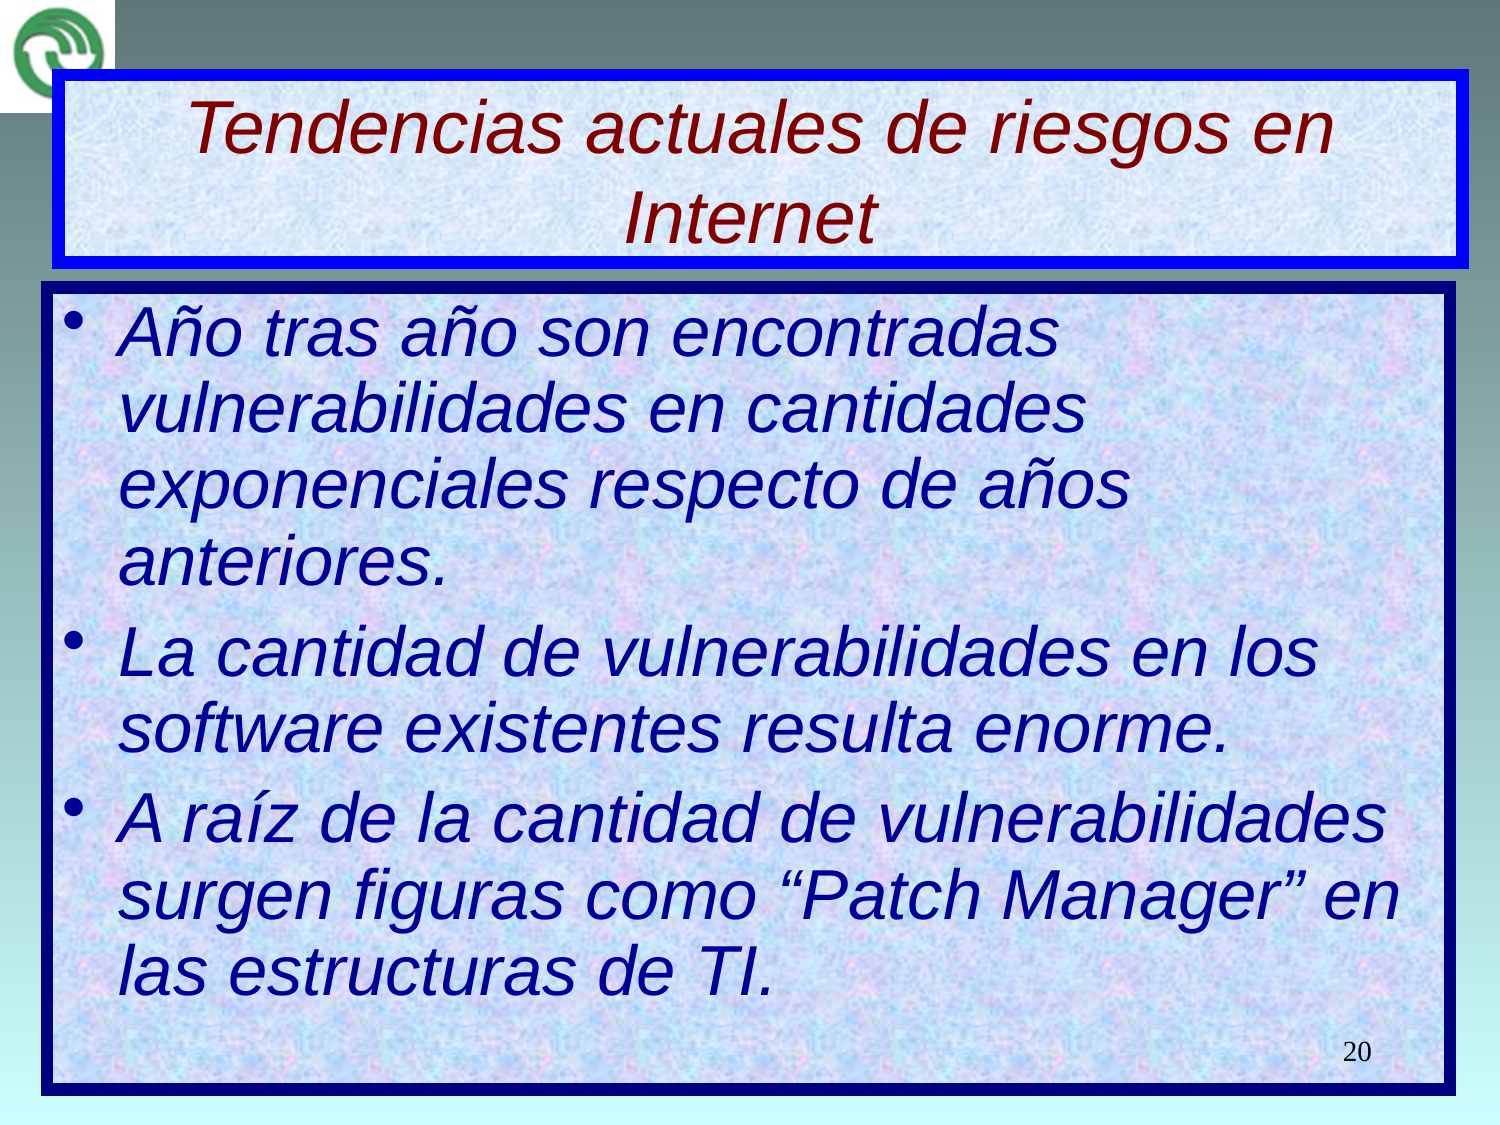

# Tendencias actuales de riesgos en Internet
Año tras año son encontradas vulnerabilidades en cantidades exponenciales respecto de años anteriores.
La cantidad de vulnerabilidades en los software existentes resulta enorme.
A raíz de la cantidad de vulnerabilidades surgen figuras como “Patch Manager” en las estructuras de TI.
20